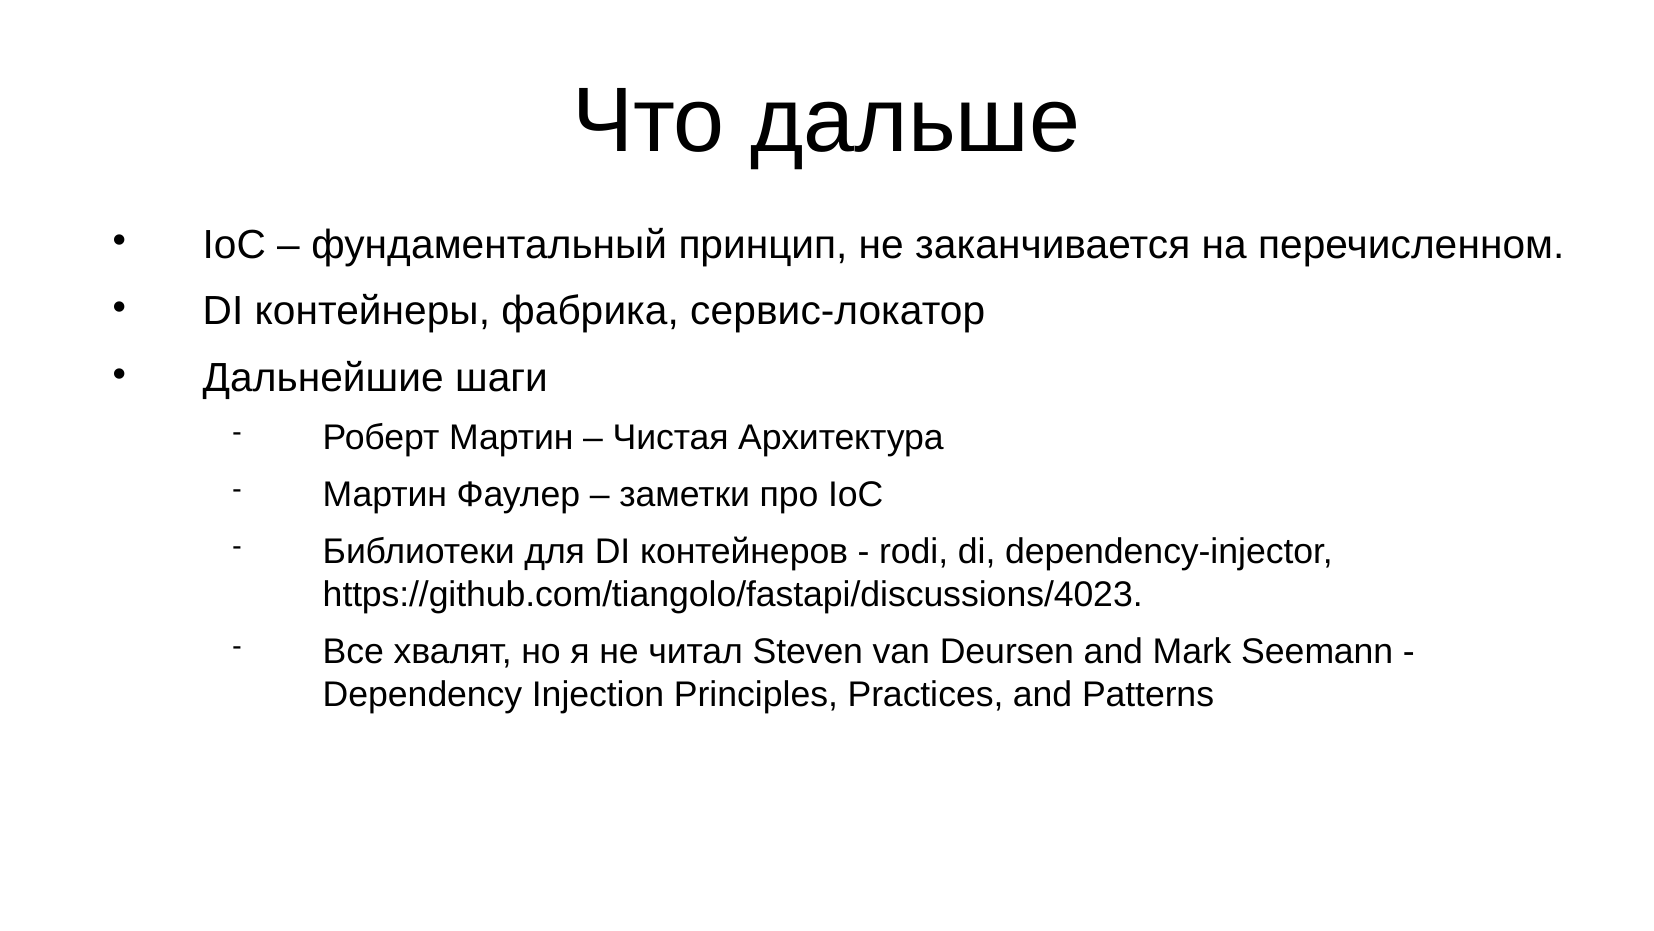

Что дальше
IoC – фундаментальный принцип, не заканчивается на перечисленном.
DI контейнеры, фабрика, сервис-локатор
Дальнейшие шаги
Роберт Мартин – Чистая Архитектура
Мартин Фаулер – заметки про IoC
Библиотеки для DI контейнеров - rodi, di, dependency-injector, https://github.com/tiangolo/fastapi/discussions/4023.
Все хвалят, но я не читал Steven van Deursen and Mark Seemann - Dependency Injection Principles, Practices, and Patterns